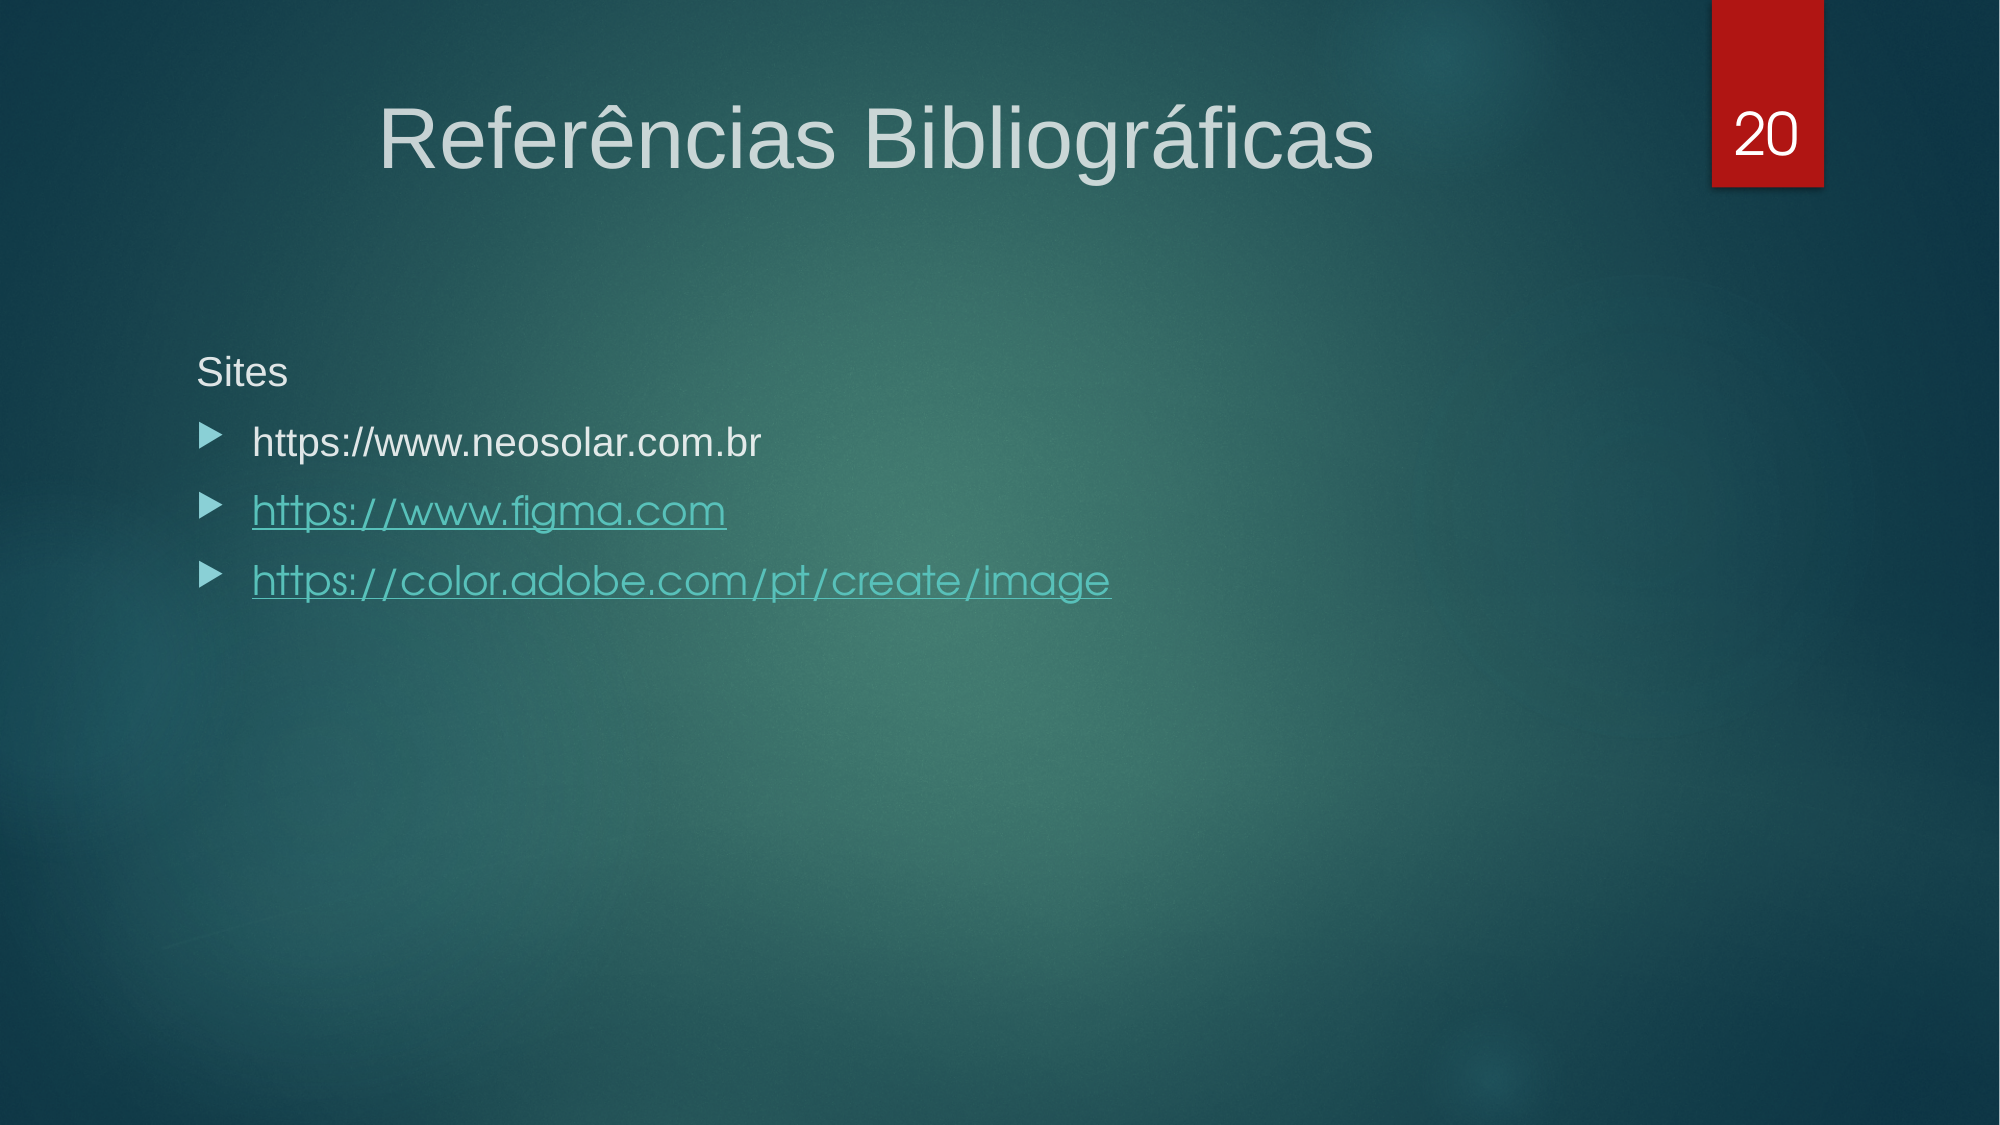

20
# Referências Bibliográficas
Sites
https://www.neosolar.com.br
https://www.figma.com
https://color.adobe.com/pt/create/image